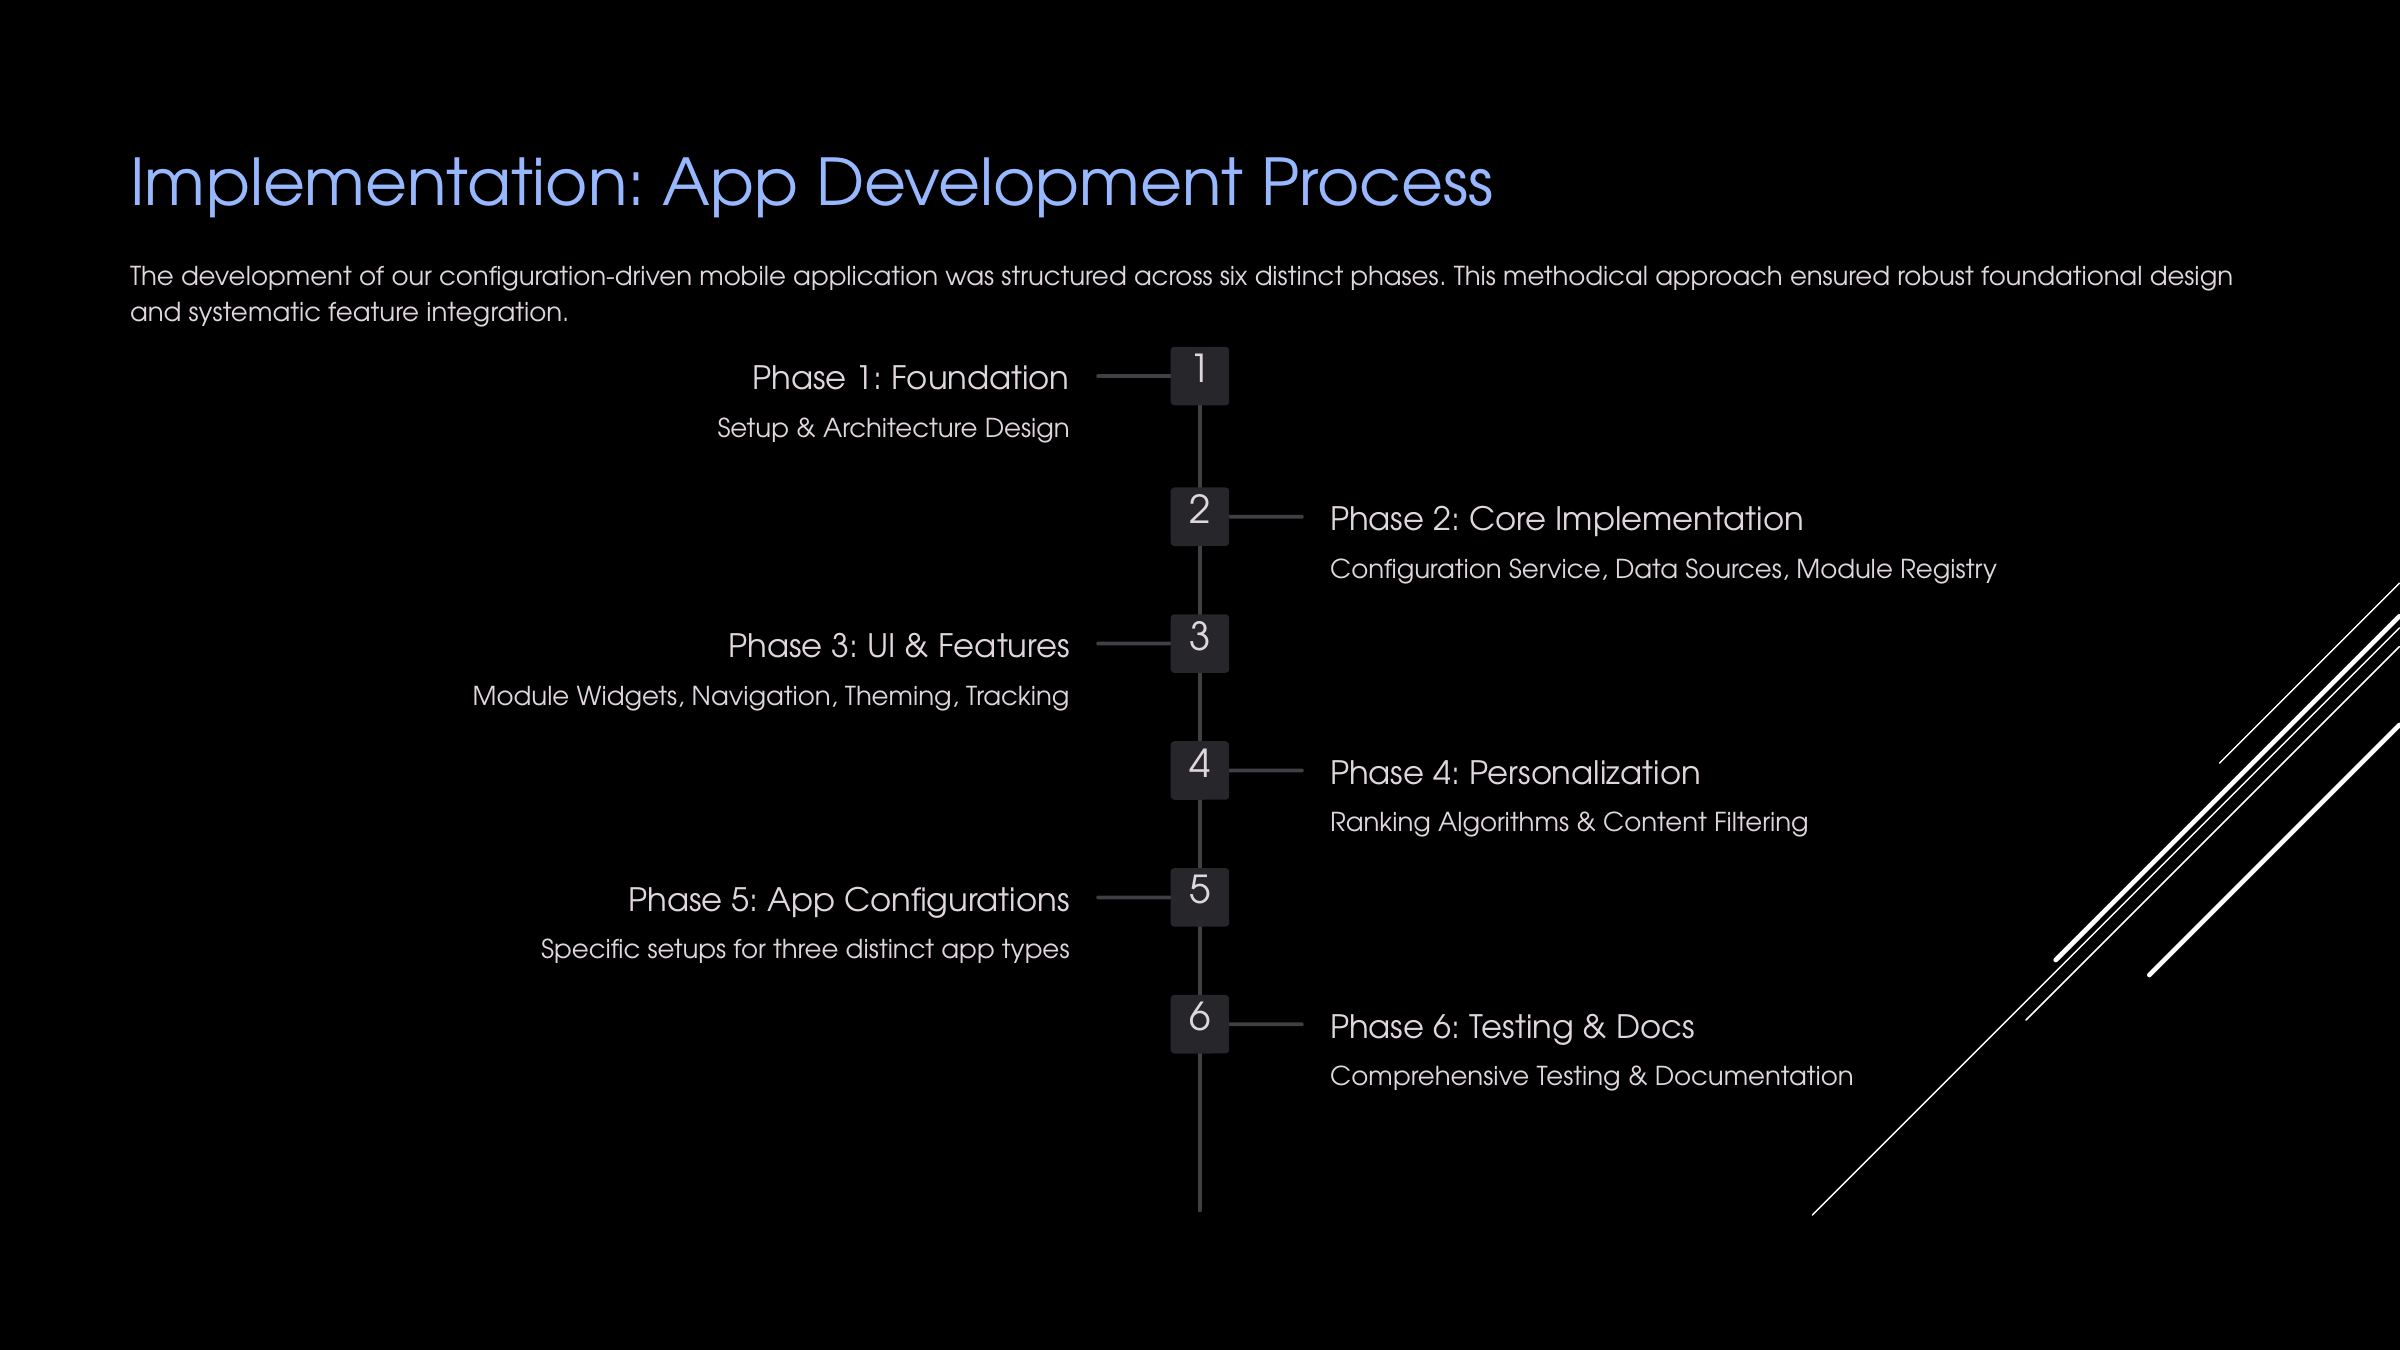

Implementation: App Development Process
The development of our configuration-driven mobile application was structured across six distinct phases. This methodical approach ensured robust foundational design and systematic feature integration.

1
Phase 1: Foundation

Setup & Architecture Design

2
Phase 2: Core Implementation

Configuration Service, Data Sources, Module Registry

3
Phase 3: UI & Features

Module Widgets, Navigation, Theming, Tracking

4
Phase 4: Personalization

Ranking Algorithms & Content Filtering

5
Phase 5: App Configurations

Specific setups for three distinct app types

6
Phase 6: Testing & Docs

Comprehensive Testing & Documentation